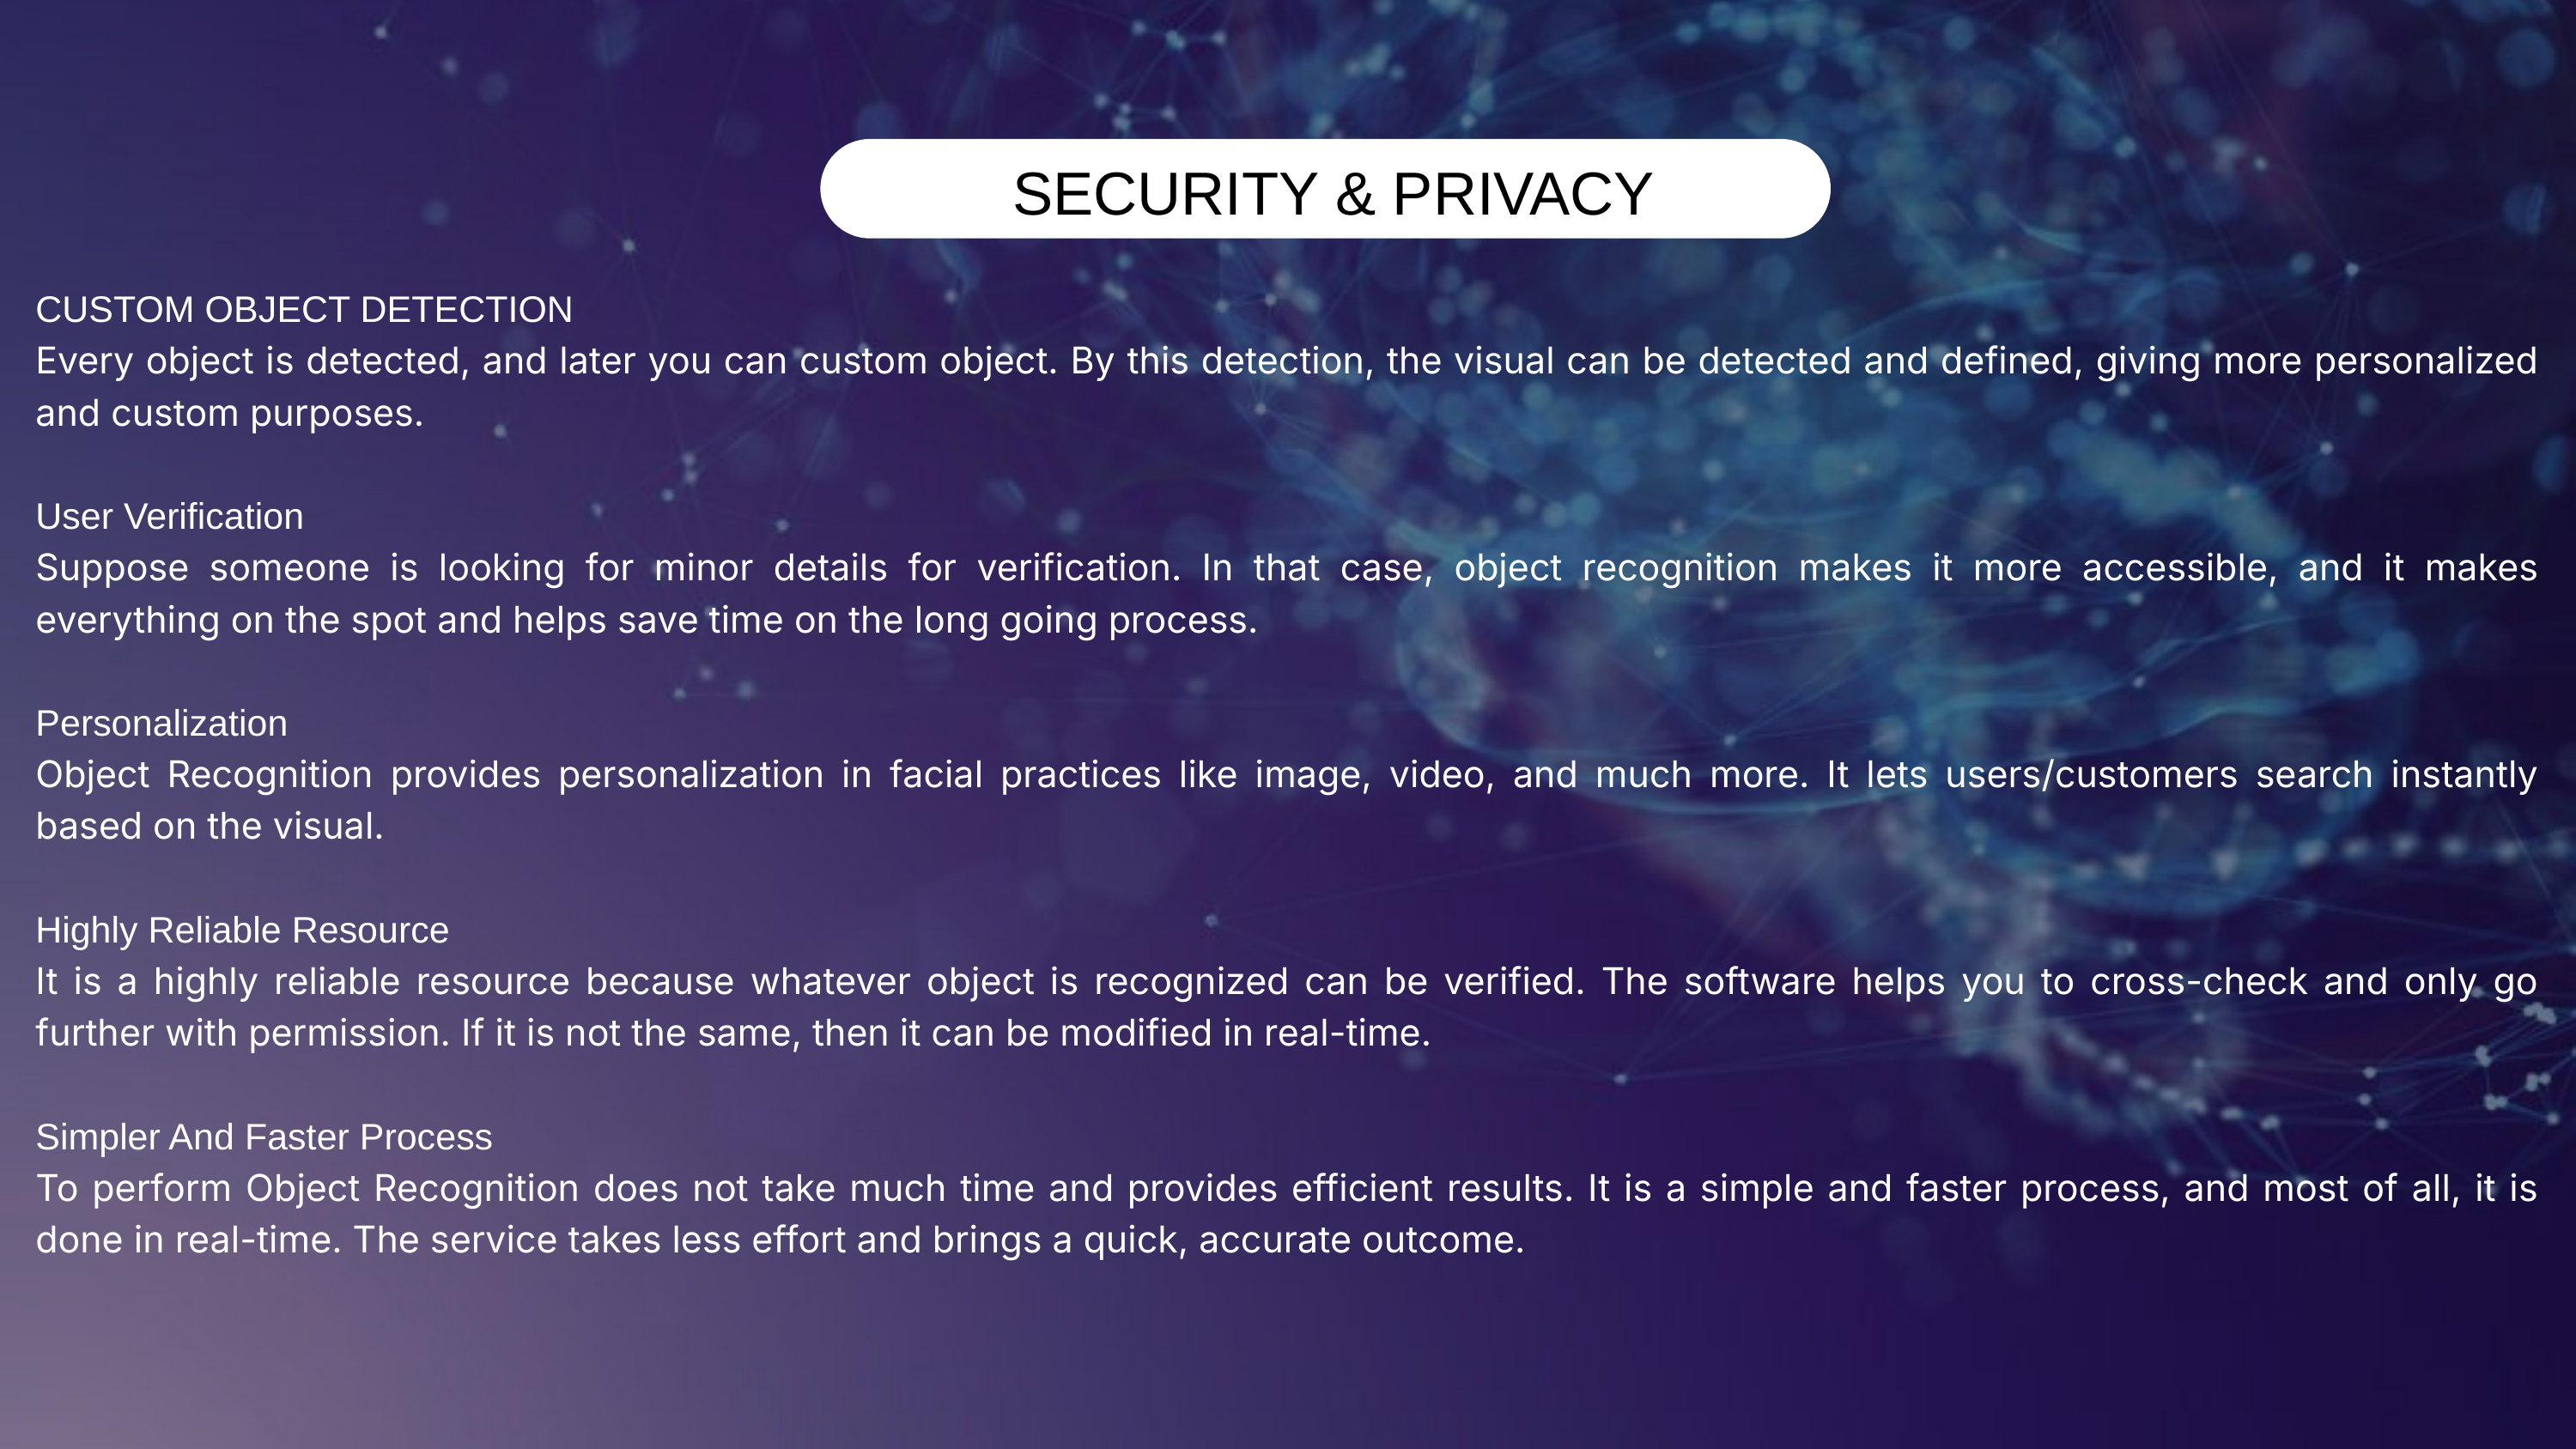

SECURITY & PRIVACY
CUSTOM OBJECT DETECTION
Every object is detected, and later you can custom object. By this detection, the visual can be detected and defined, giving more personalized and custom purposes.

User Verification
Suppose someone is looking for minor details for verification. In that case, object recognition makes it more accessible, and it makes everything on the spot and helps save time on the long going process.

Personalization
Object Recognition provides personalization in facial practices like image, video, and much more. It lets users/customers search instantly based on the visual.

Highly Reliable Resource
It is a highly reliable resource because whatever object is recognized can be verified. The software helps you to cross-check and only go further with permission. If it is not the same, then it can be modified in real-time.

Simpler And Faster Process
To perform Object Recognition does not take much time and provides efficient results. It is a simple and faster process, and most of all, it is done in real-time. The service takes less effort and brings a quick, accurate outcome.